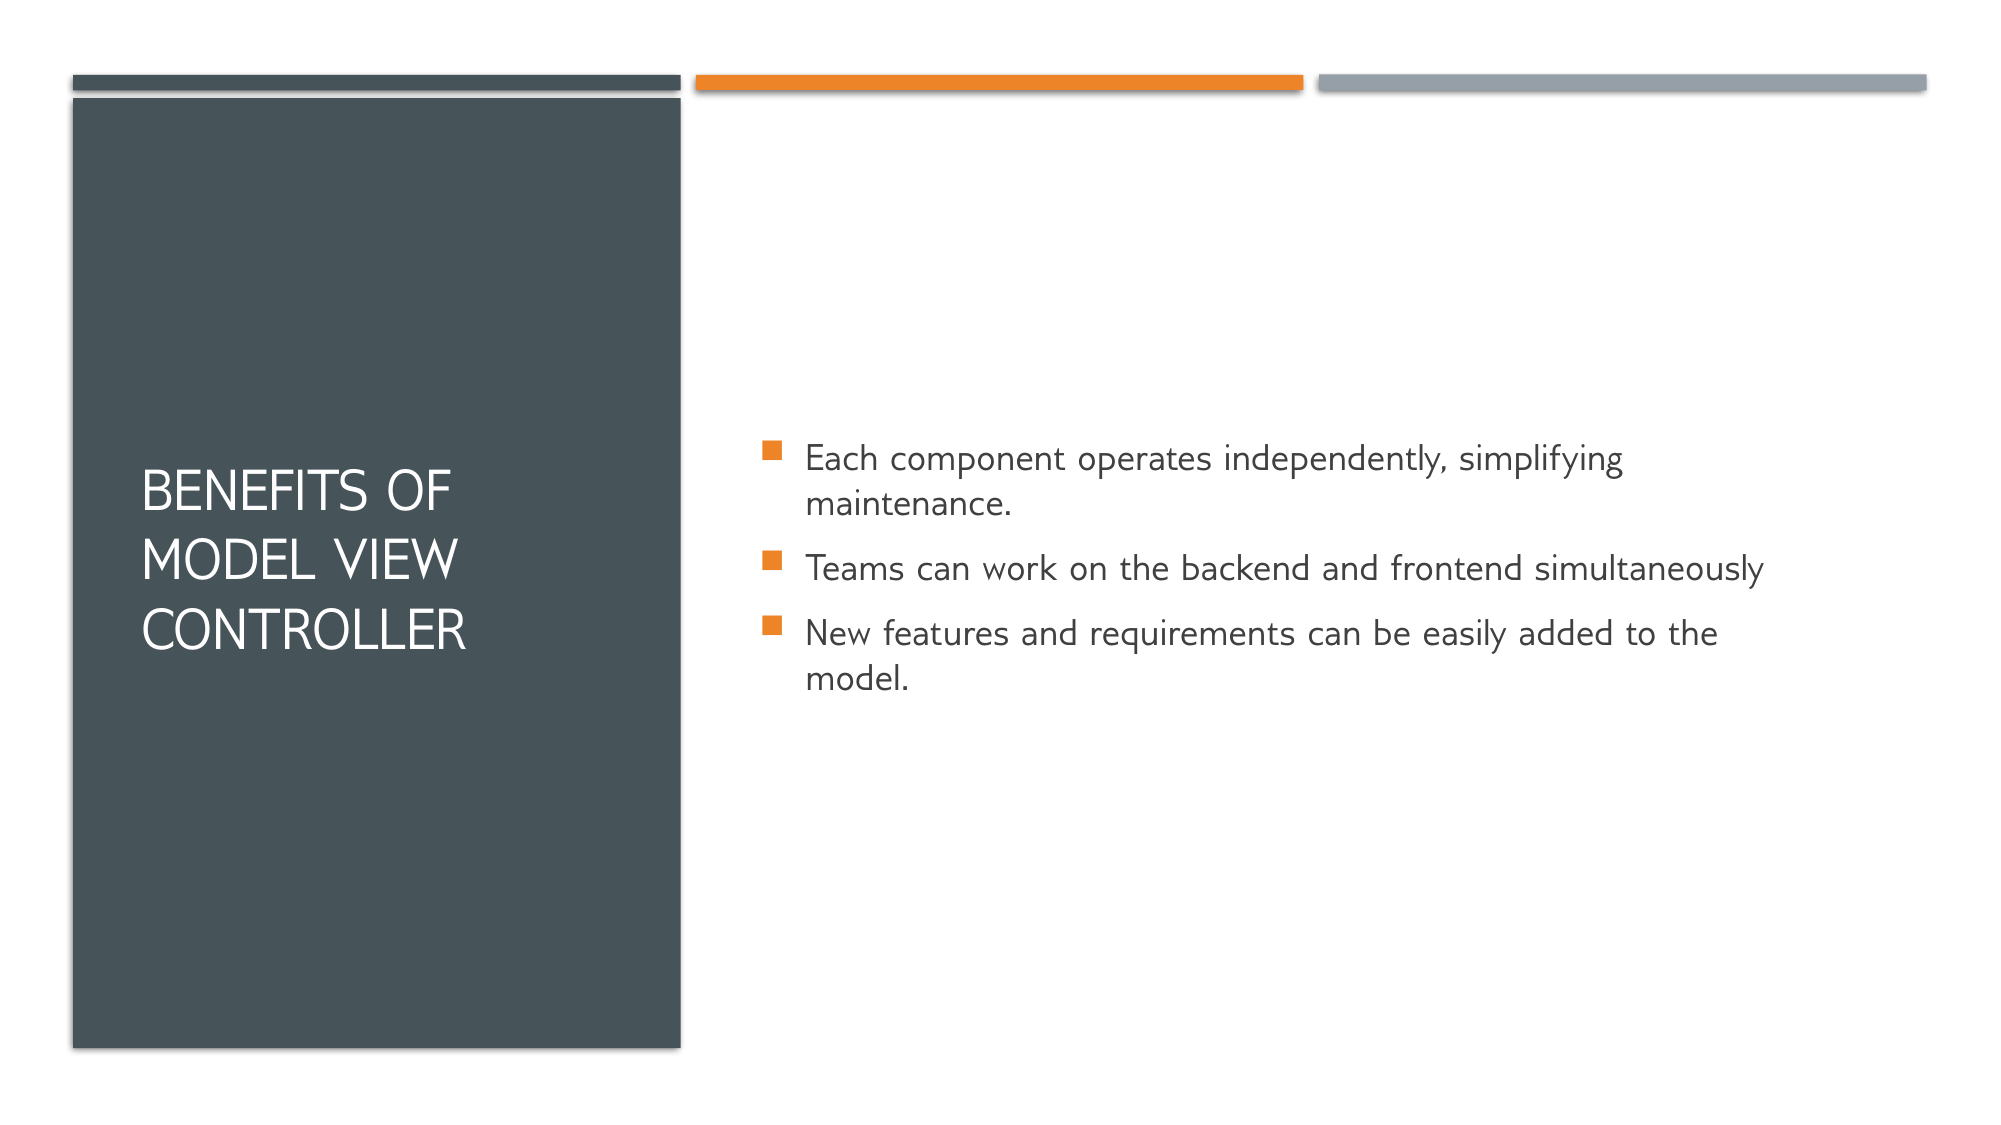

# Benefits of Model view  controller
Each component operates independently, simplifying maintenance.
Teams can work on the backend and frontend simultaneously
New features and requirements can be easily added to the model.